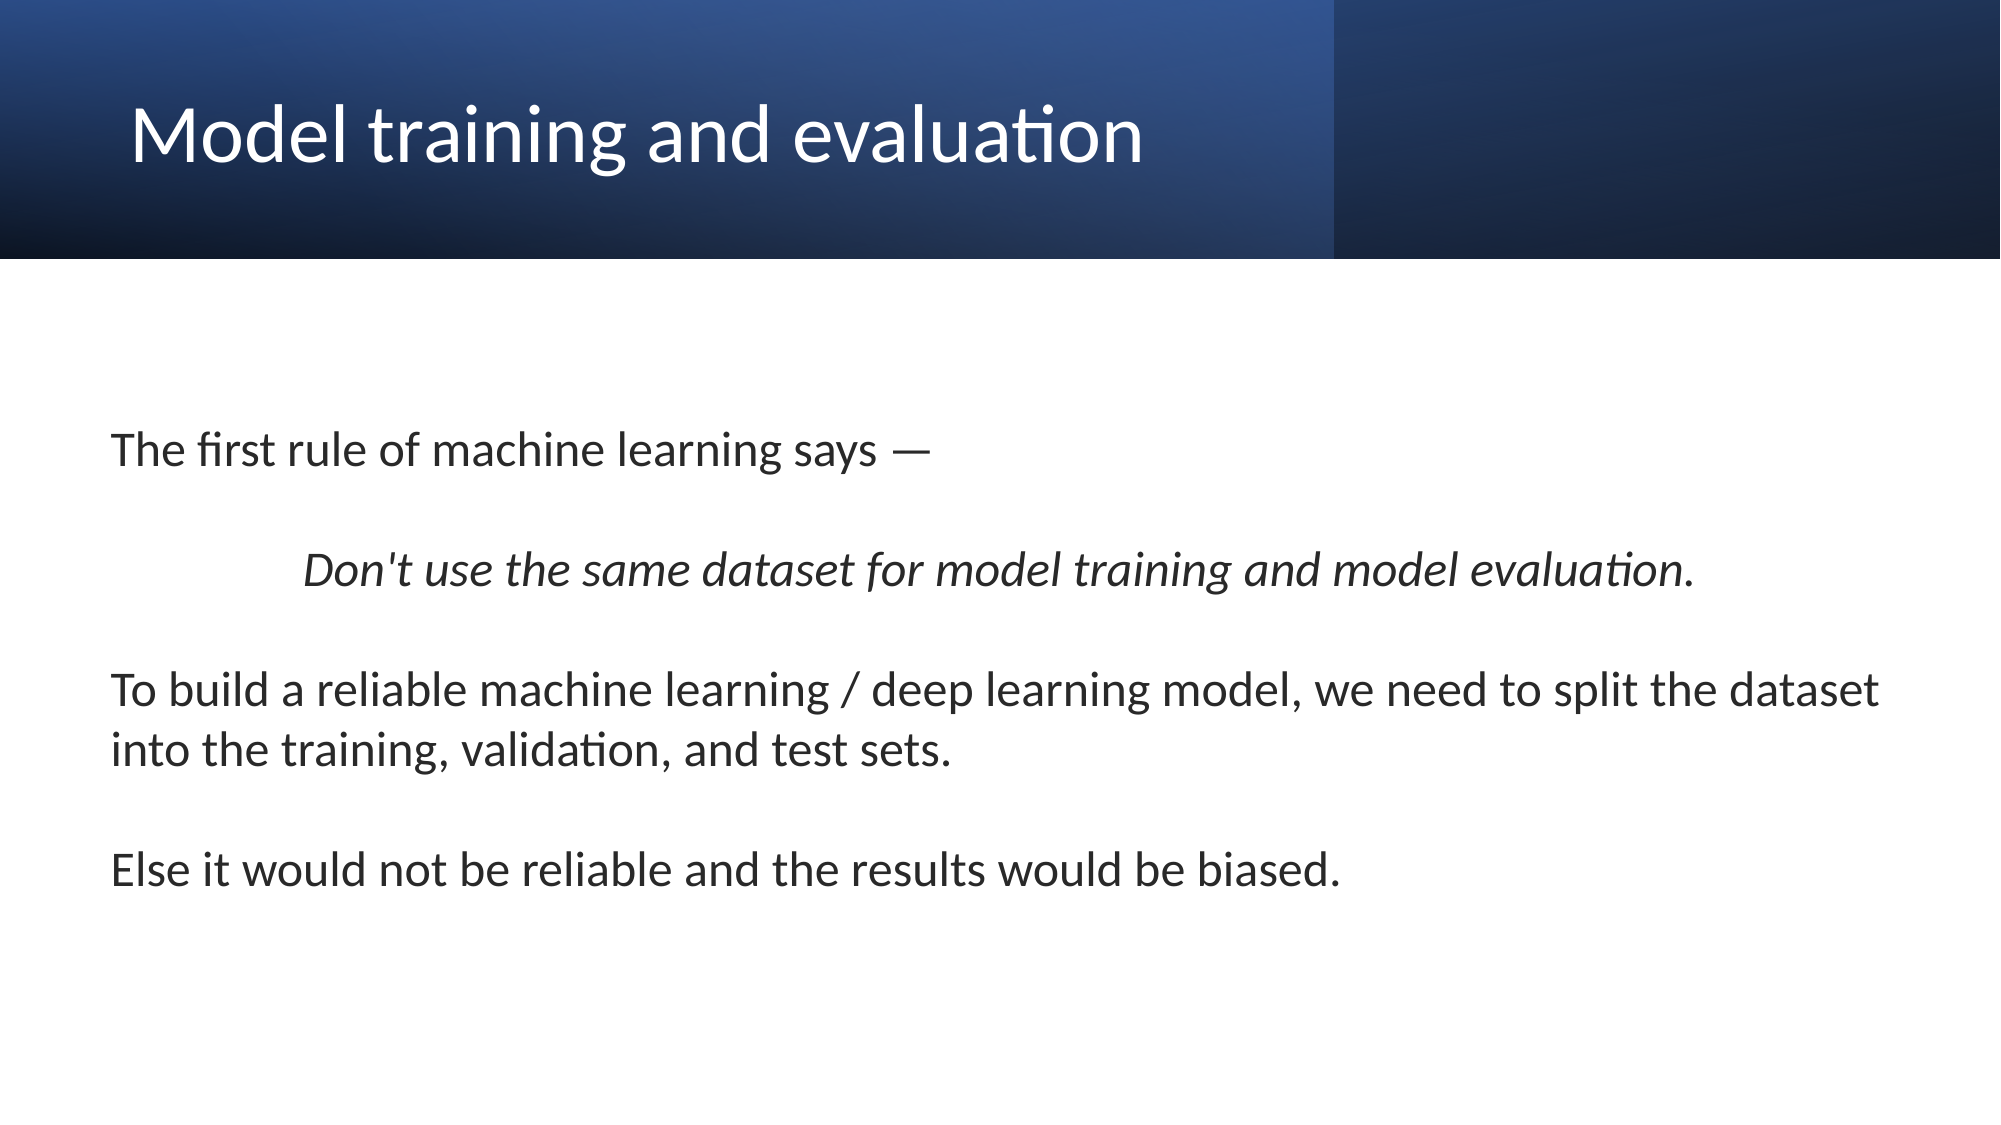

# Model training and evaluation

The first rule of machine learning says —

Don't use the same dataset for model training and model evaluation.

To build a reliable machine learning / deep learning model, we need to split the dataset into the training, validation, and test sets.

Else it would not be reliable and the results would be biased.